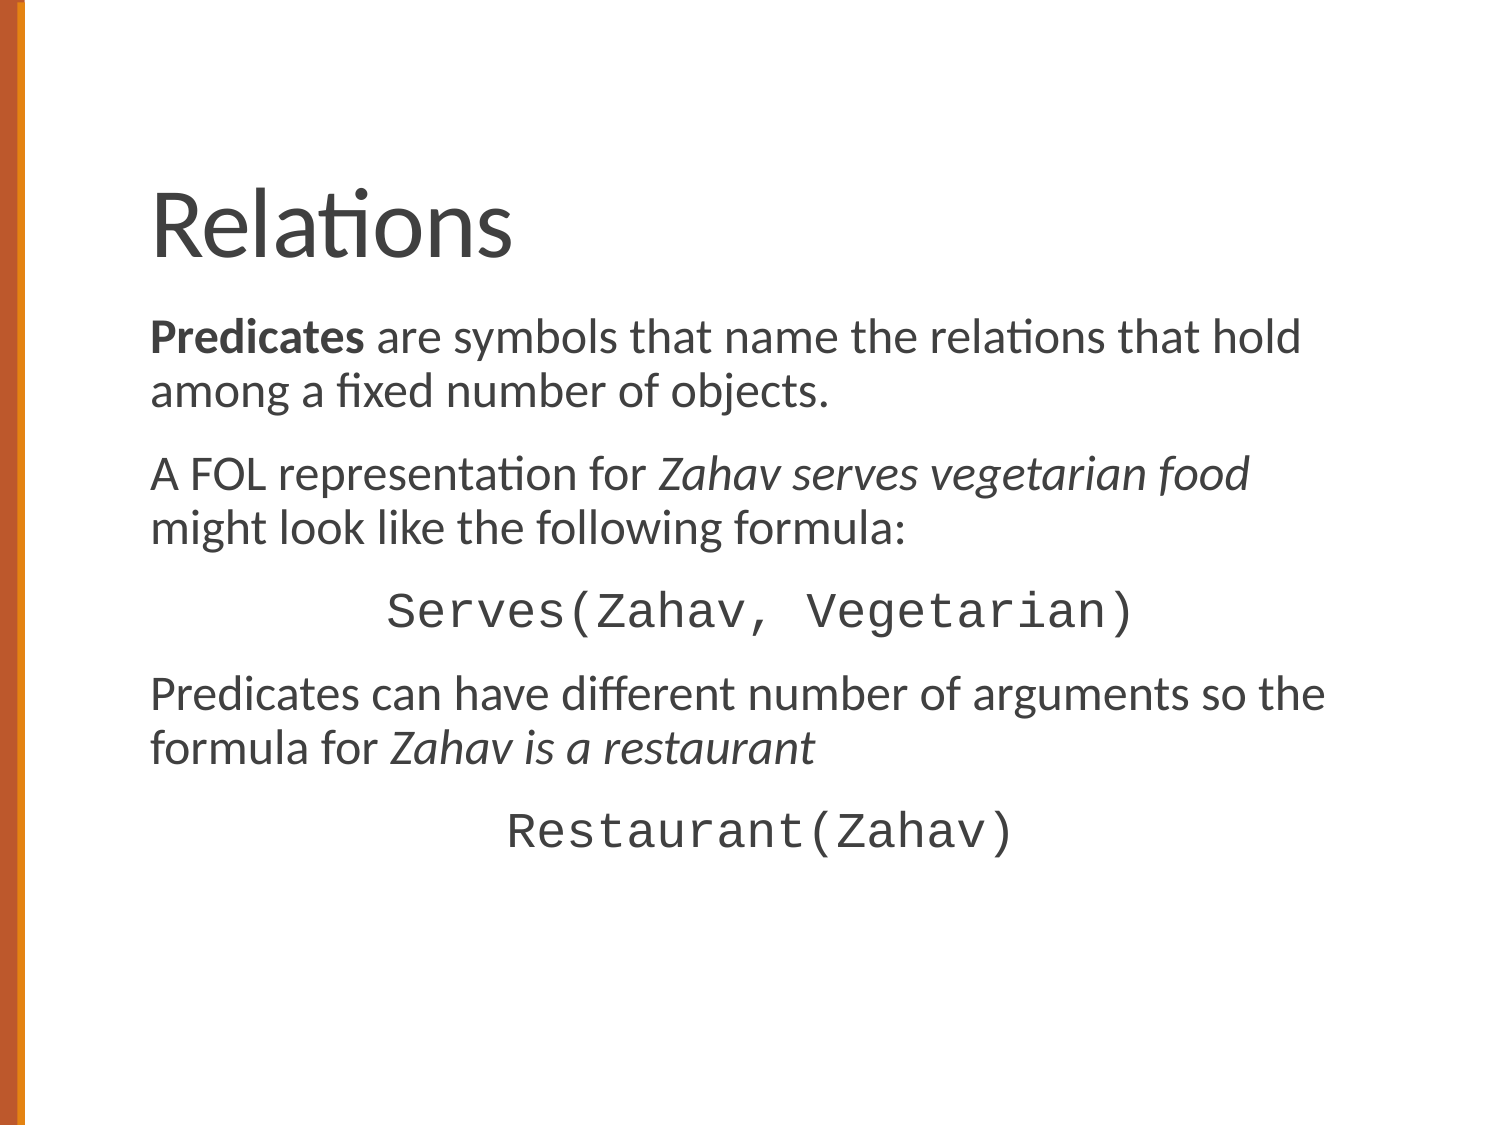

# Relations
Predicates are symbols that name the relations that hold among a fixed number of objects.
A FOL representation for Zahav serves vegetarian food might look like the following formula:
Serves(Zahav, Vegetarian)
Predicates can have different number of arguments so the formula for Zahav is a restaurant
Restaurant(Zahav)